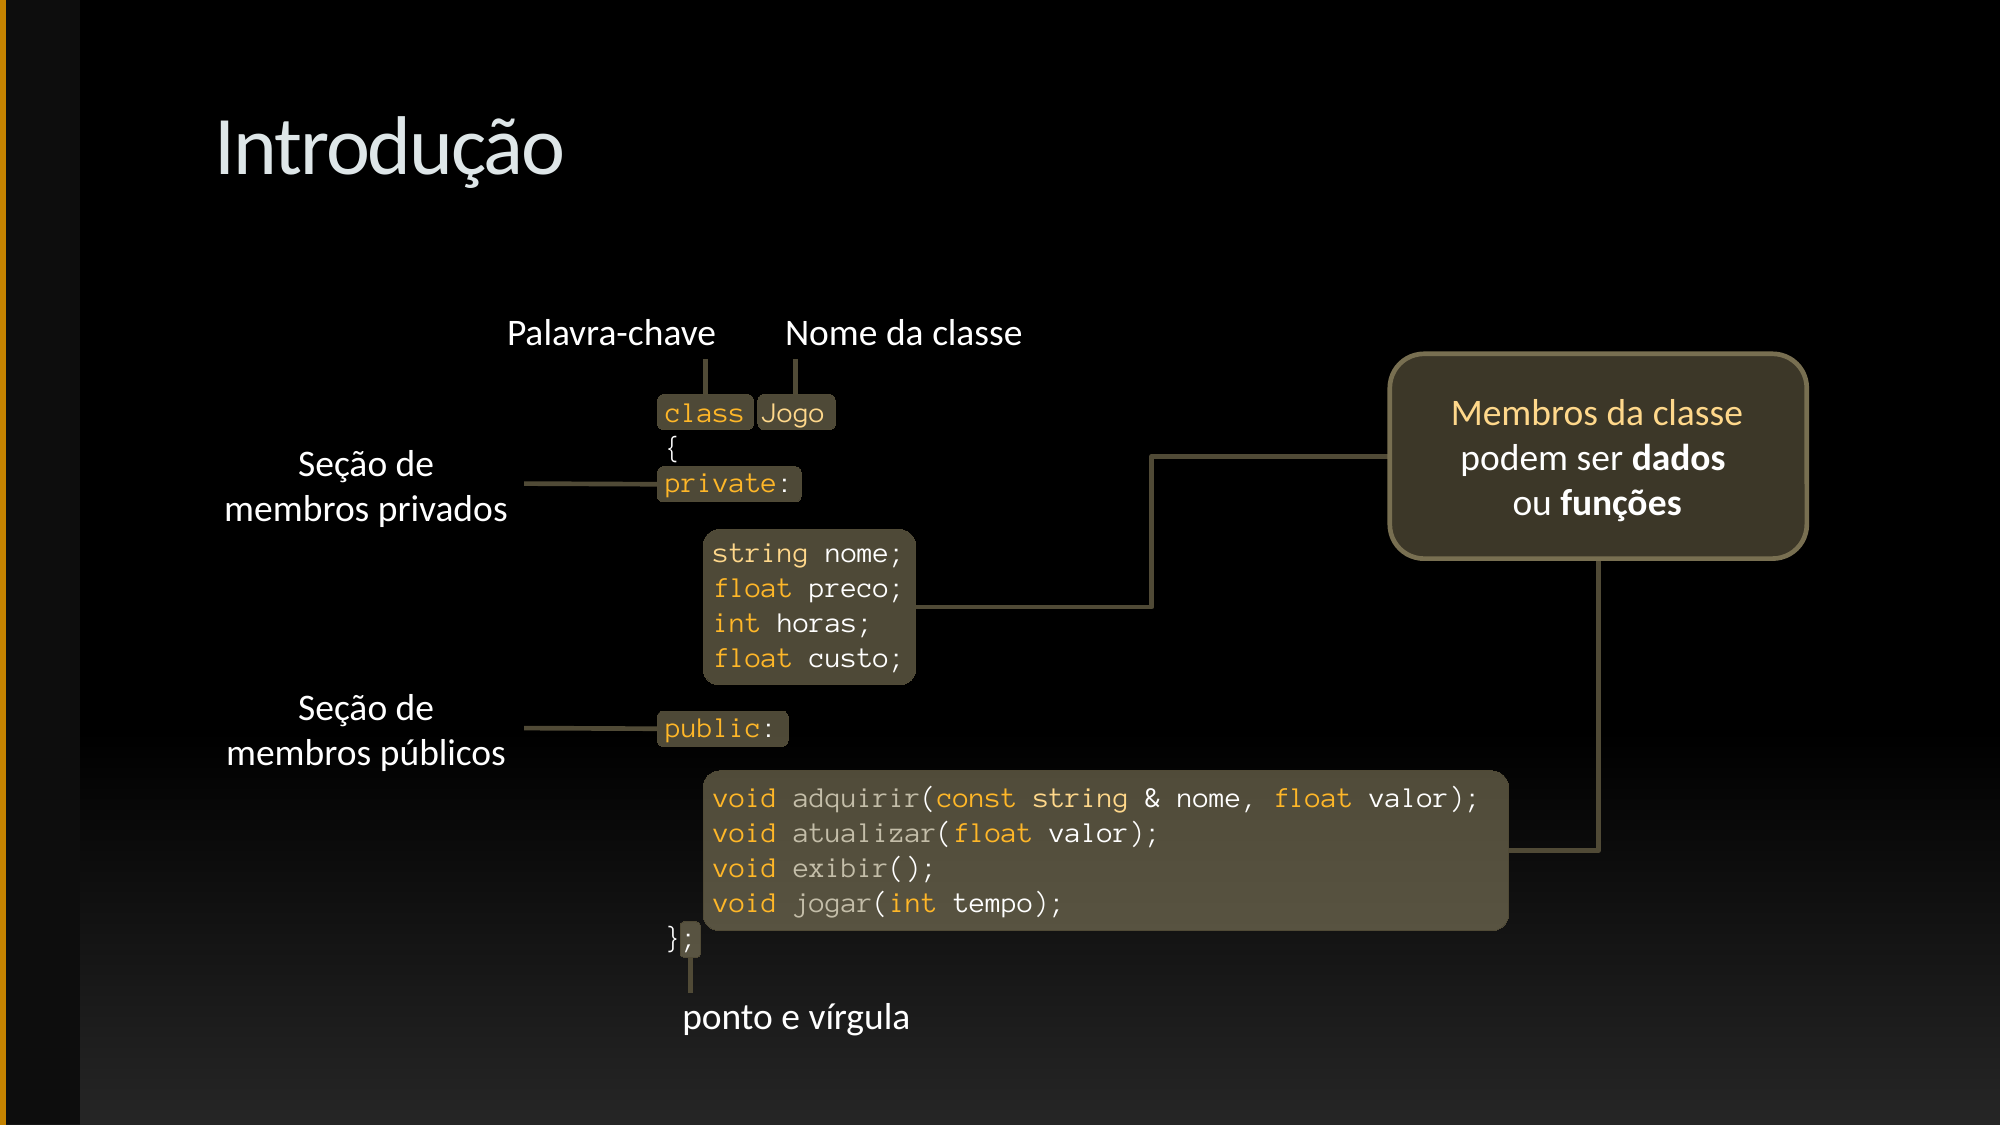

# Introdução
Palavra-chave
Nome da classe

Membros da classe podem ser dados
ou funções
class Jogo
{
private:
   string nome;
   float preco;
   int horas;
   float custo;

public:
   void adquirir(const string & nome, float valor);
   void atualizar(float valor);
   void exibir();
   void jogar(int tempo);
};

Seção de membros privados

Seção de membros públicos

ponto e vírgula